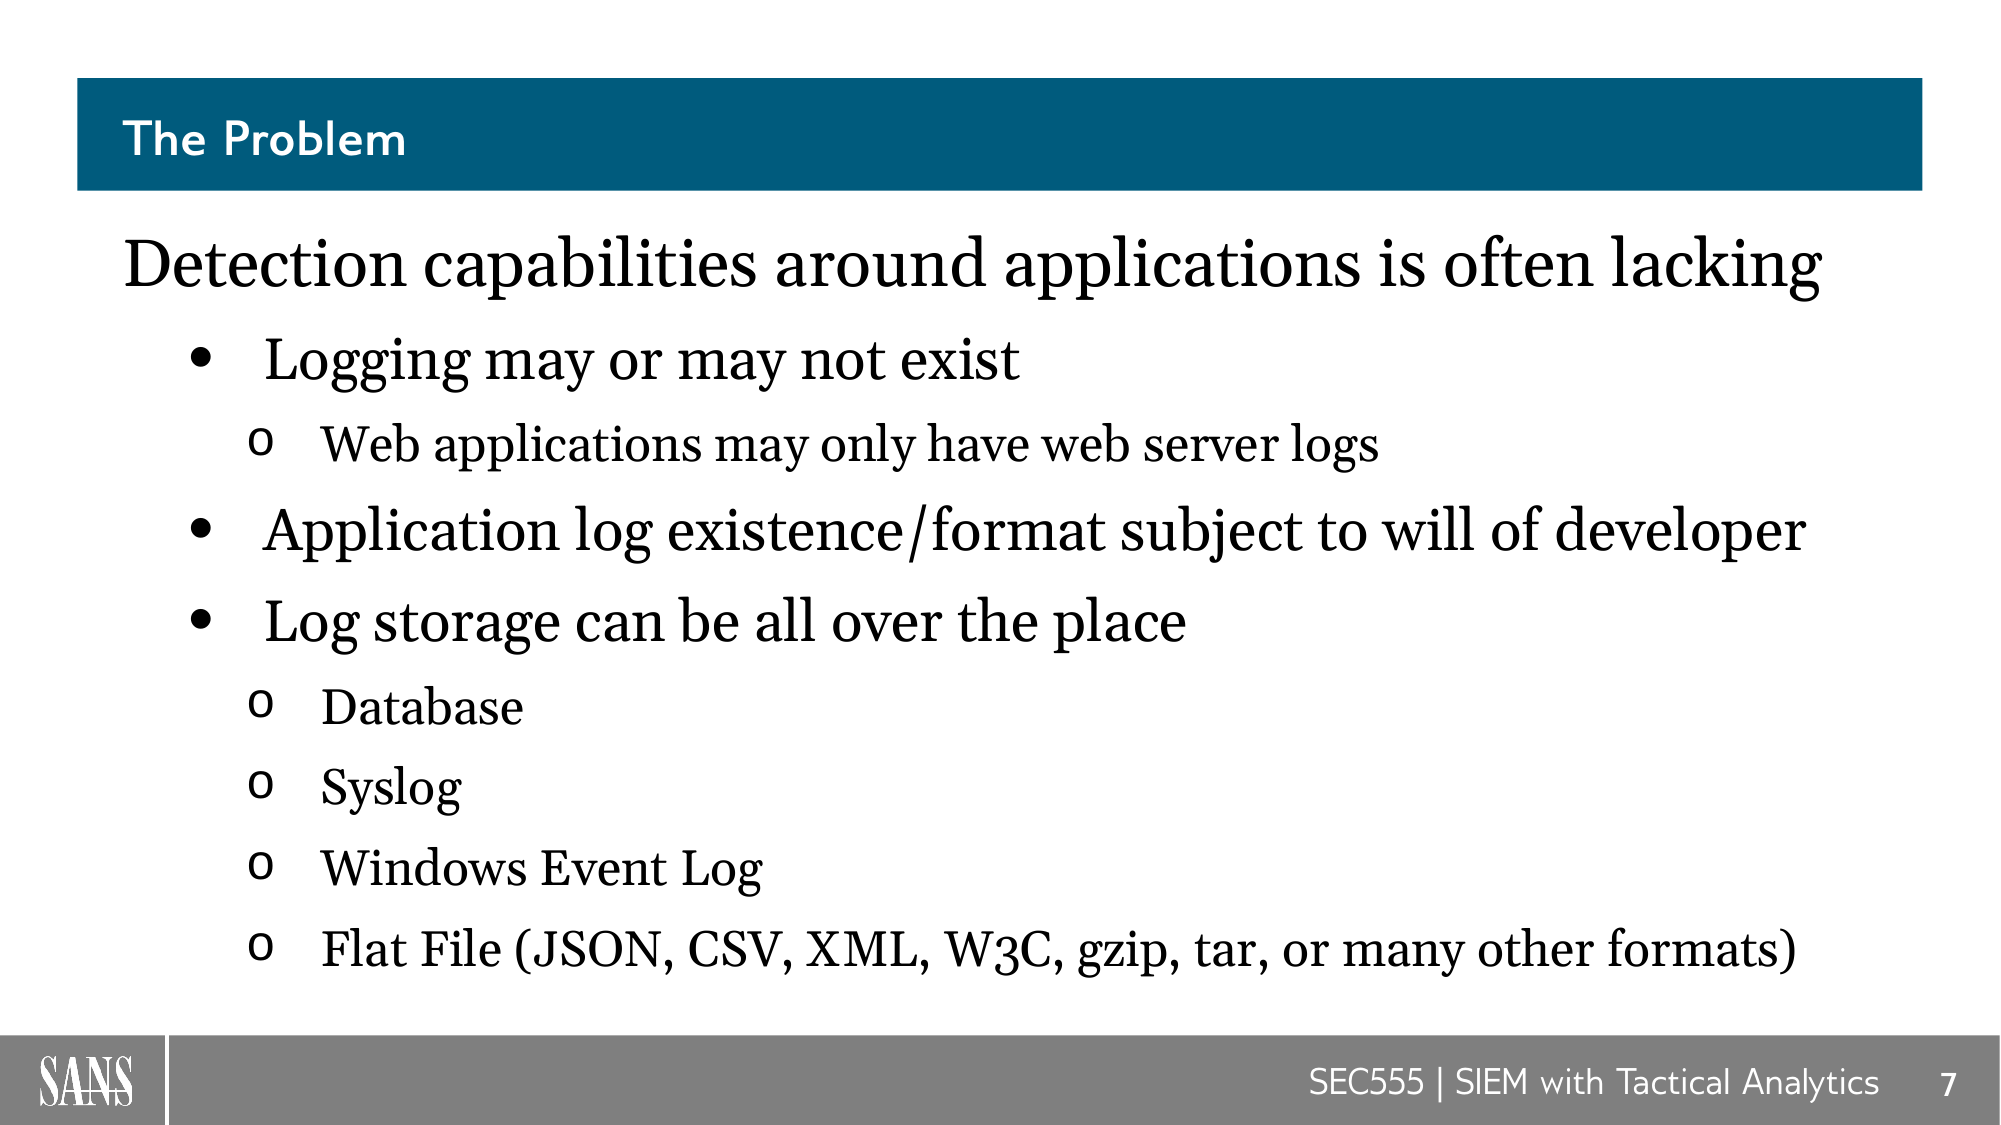

# The Problem
Detection capabilities around applications is often lacking
Logging may or may not exist
Web applications may only have web server logs
Application log existence/format subject to will of developer
Log storage can be all over the place
Database
Syslog
Windows Event Log
Flat File (JSON, CSV, XML, W3C, gzip, tar, or many other formats)